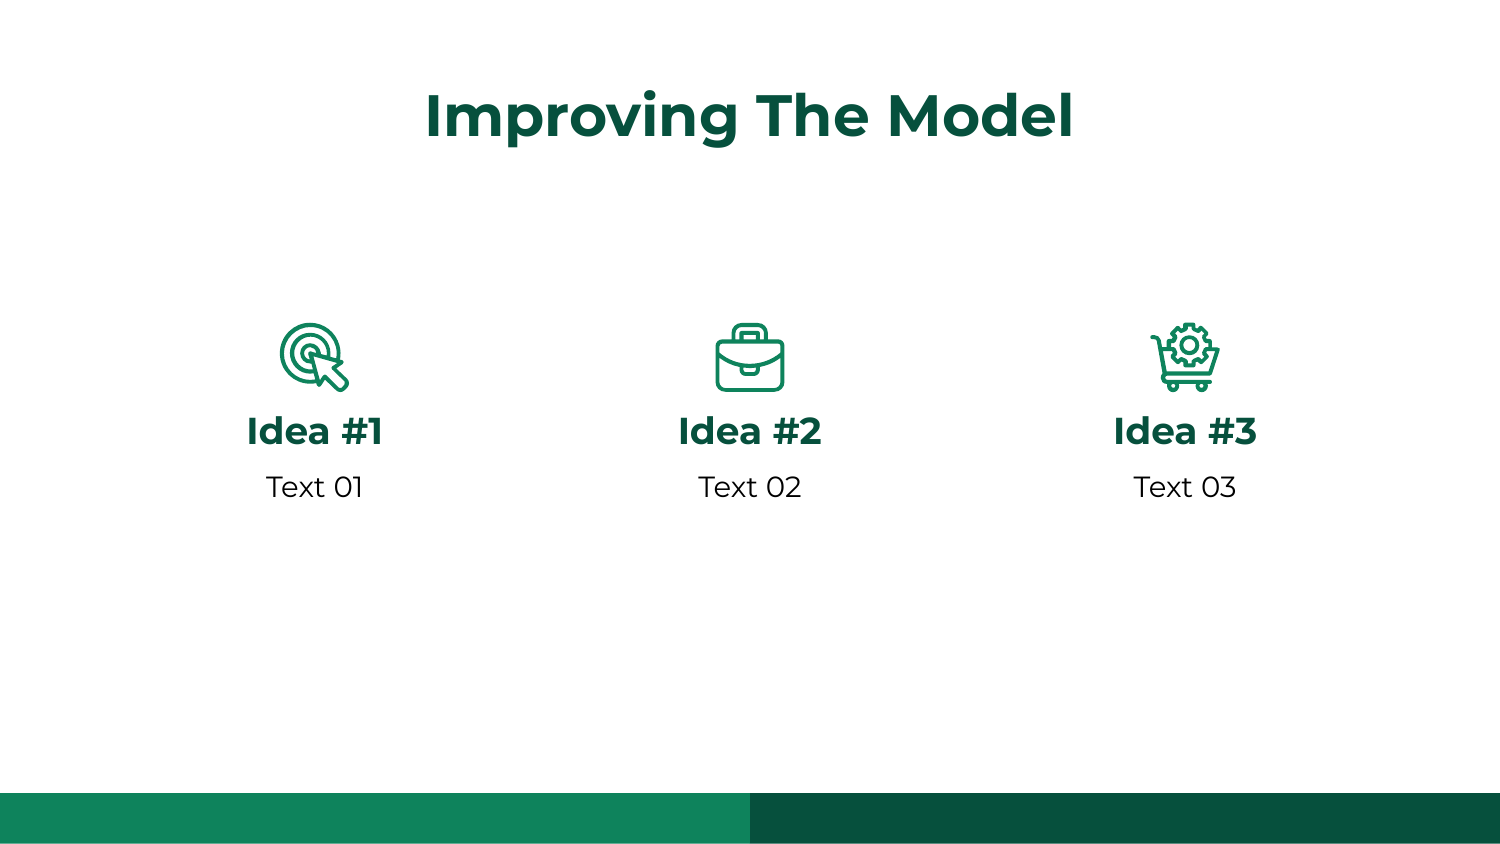

# Improving The Model

Idea #1
Idea #2
Idea #3
Text 01
Text 02
Text 03